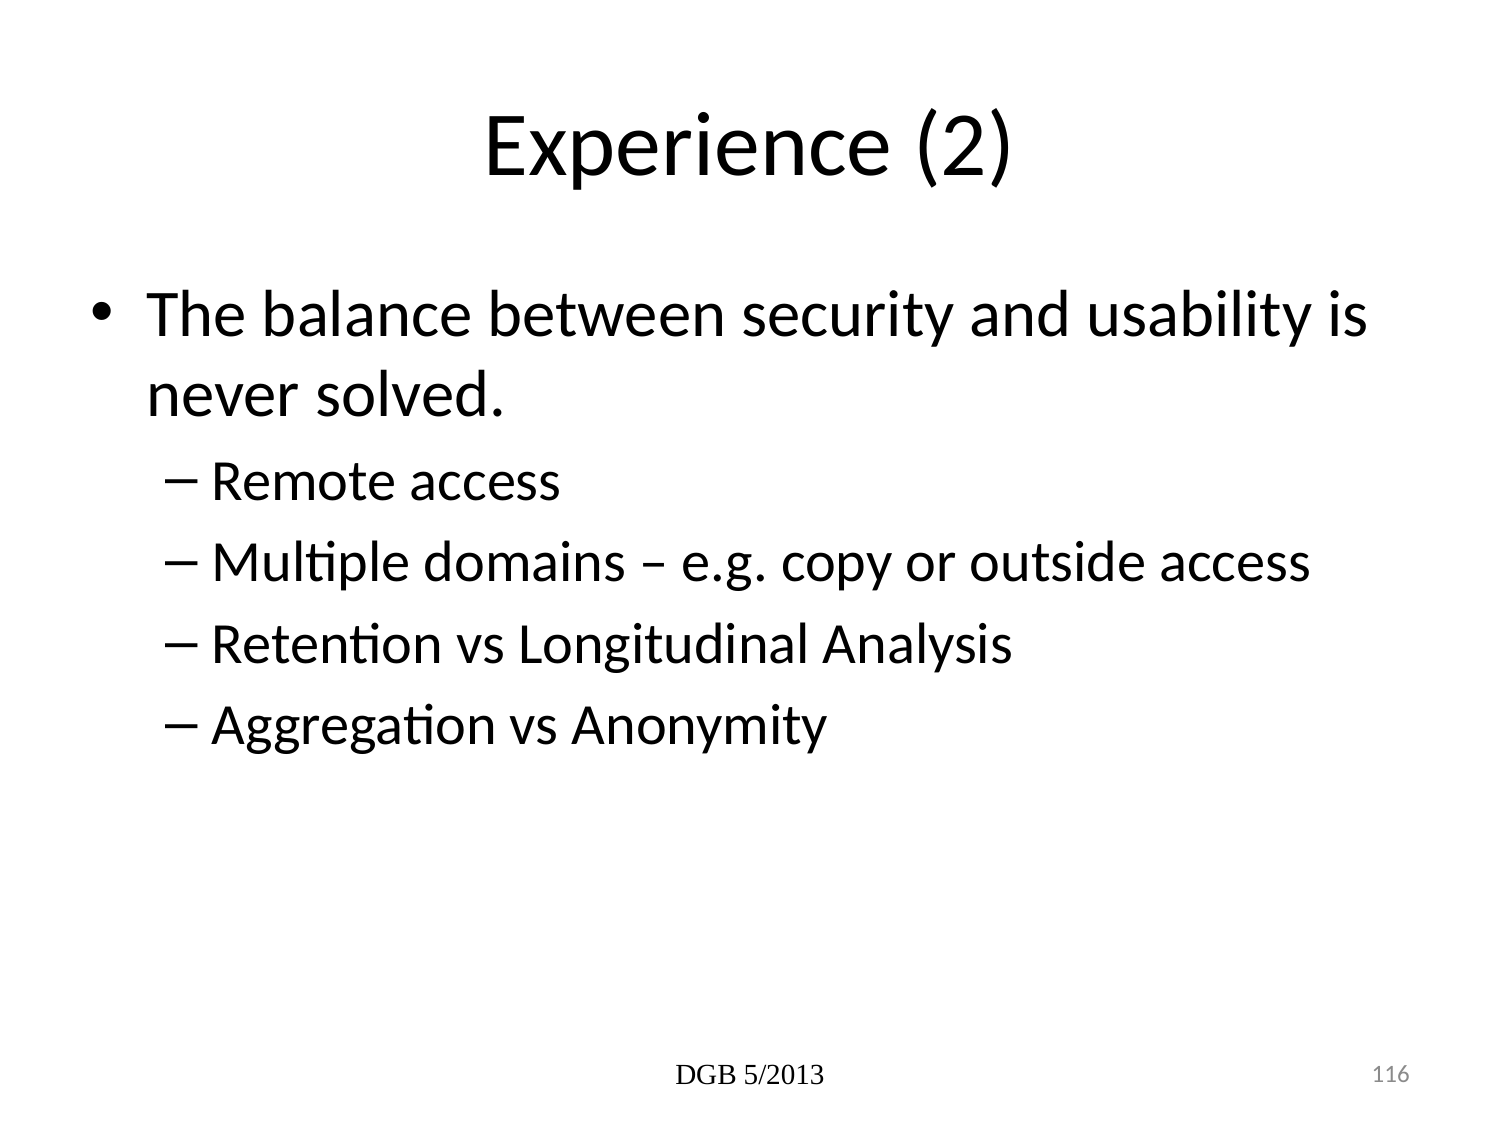

# Experience (2)
The balance between security and usability is never solved.
Remote access
Multiple domains – e.g. copy or outside access
Retention vs Longitudinal Analysis
Aggregation vs Anonymity
DGB 5/2013
116